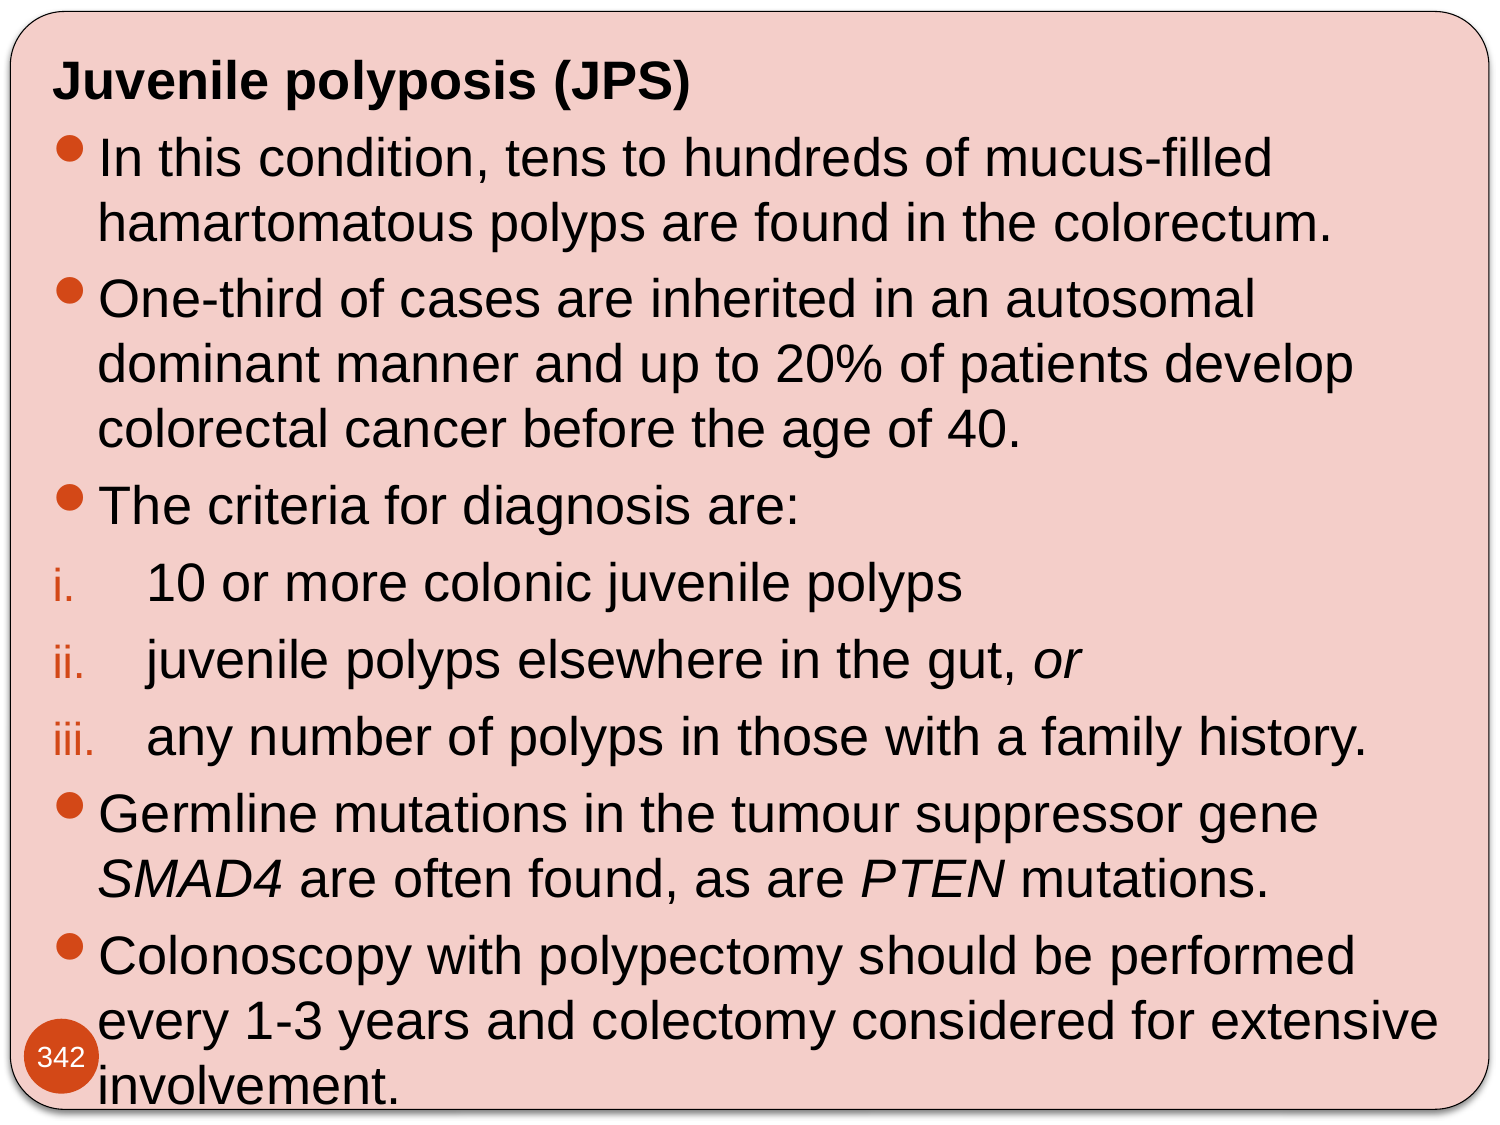

Juvenile polyposis (JPS)
In this condition, tens to hundreds of mucus-filled hamartomatous polyps are found in the colorectum.
One-third of cases are inherited in an autosomal dominant manner and up to 20% of patients develop colorectal cancer before the age of 40.
The criteria for diagnosis are:
10 or more colonic juvenile polyps
juvenile polyps elsewhere in the gut, or
any number of polyps in those with a family history.
Germline mutations in the tumour suppressor gene SMAD4 are often found, as are PTEN mutations.
Colonoscopy with polypectomy should be performed every 1-3 years and colectomy considered for extensive involvement.
342